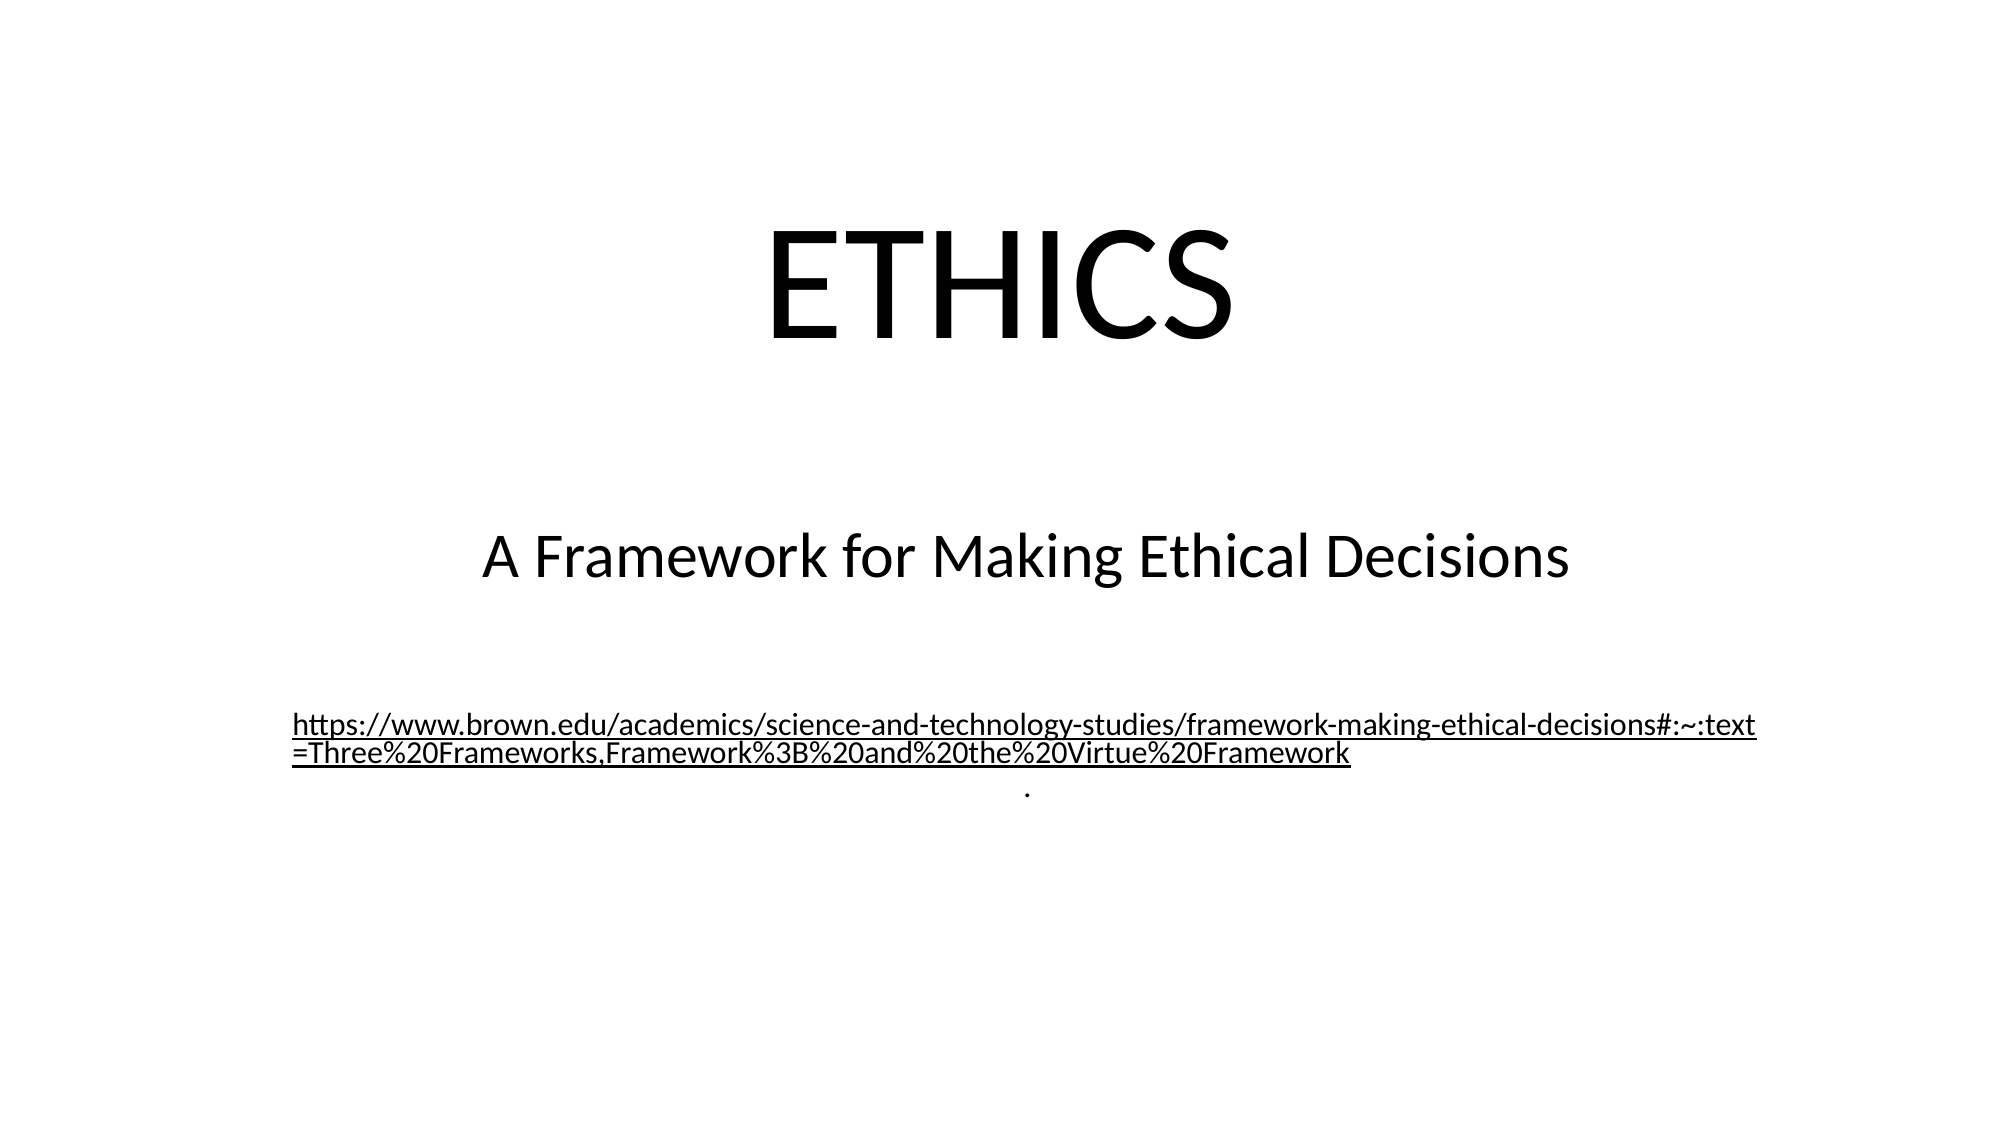

# ETHICS
A Framework for Making Ethical Decisions

https://www.brown.edu/academics/science-and-technology-studies/framework-making-ethical-decisions#:~:text=Three%20Frameworks,Framework%3B%20and%20the%20Virtue%20Framework.